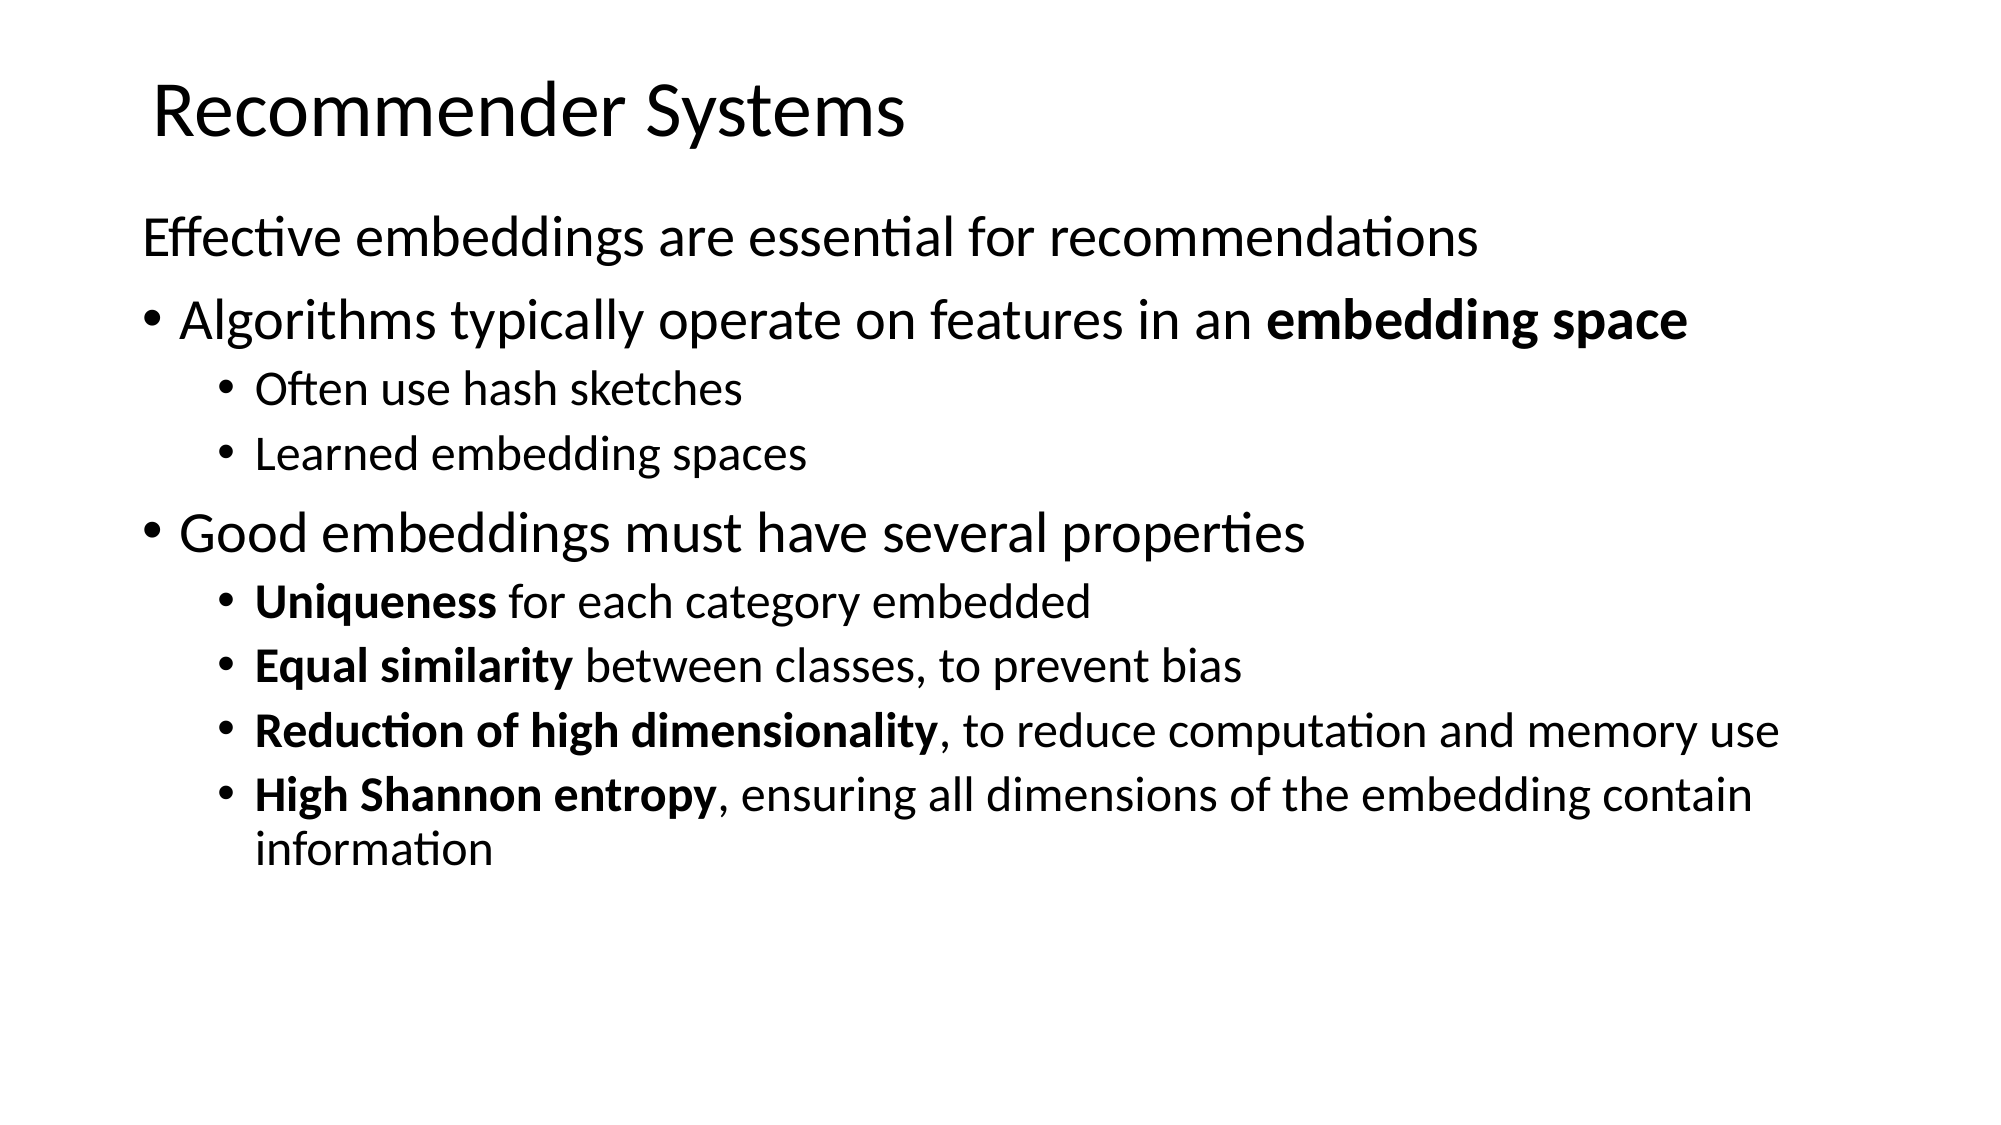

# Recommender Systems
Effective embeddings are essential for recommendations
Algorithms typically operate on features in an embedding space
Often use hash sketches
Learned embedding spaces
Good embeddings must have several properties
Uniqueness for each category embedded
Equal similarity between classes, to prevent bias
Reduction of high dimensionality, to reduce computation and memory use
High Shannon entropy, ensuring all dimensions of the embedding contain information